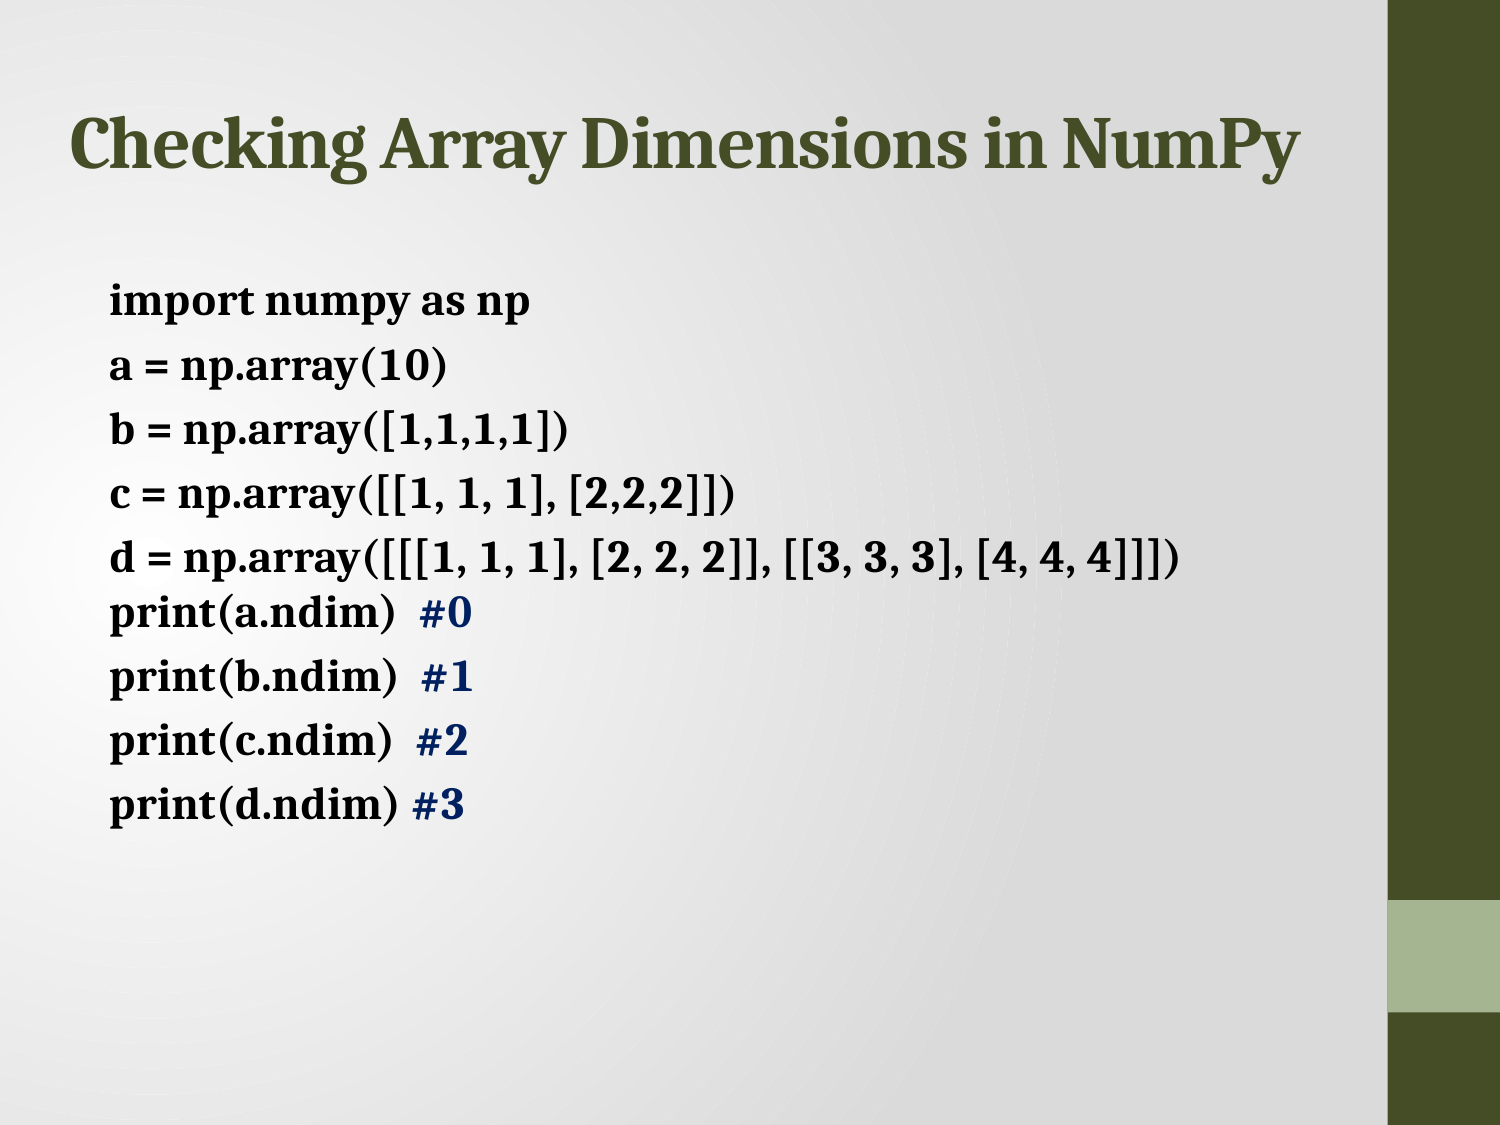

# Checking Array Dimensions in NumPy
import numpy as np
a = np.array(10)
b = np.array([1,1,1,1])
c = np.array([[1, 1, 1], [2,2,2]])
d = np.array([[[1, 1, 1], [2, 2, 2]], [[3, 3, 3], [4, 4, 4]]]) print(a.ndim)  #0
print(b.ndim)  #1
print(c.ndim)  #2
print(d.ndim) #3